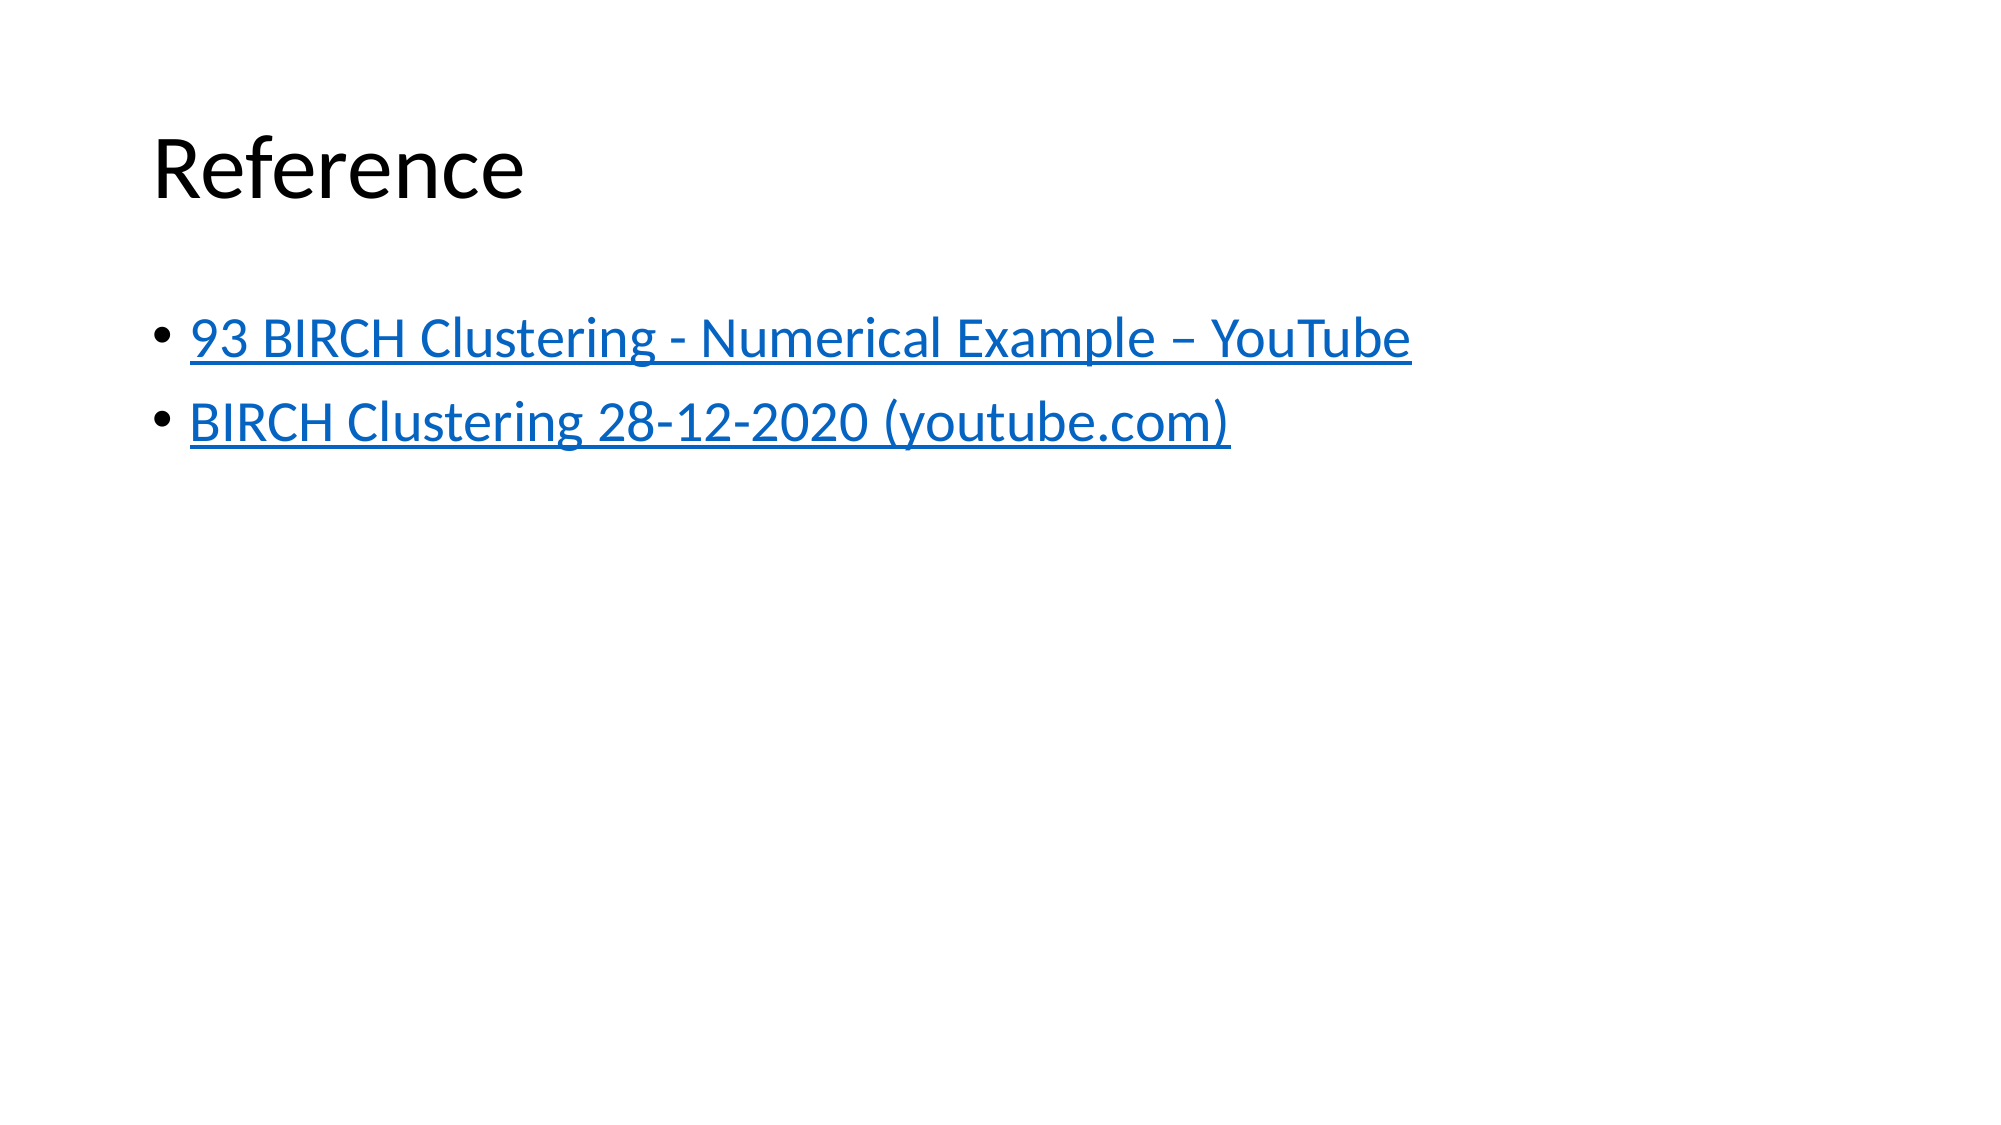

# Reference
93 BIRCH Clustering - Numerical Example – YouTube
BIRCH Clustering 28-12-2020 (youtube.com)